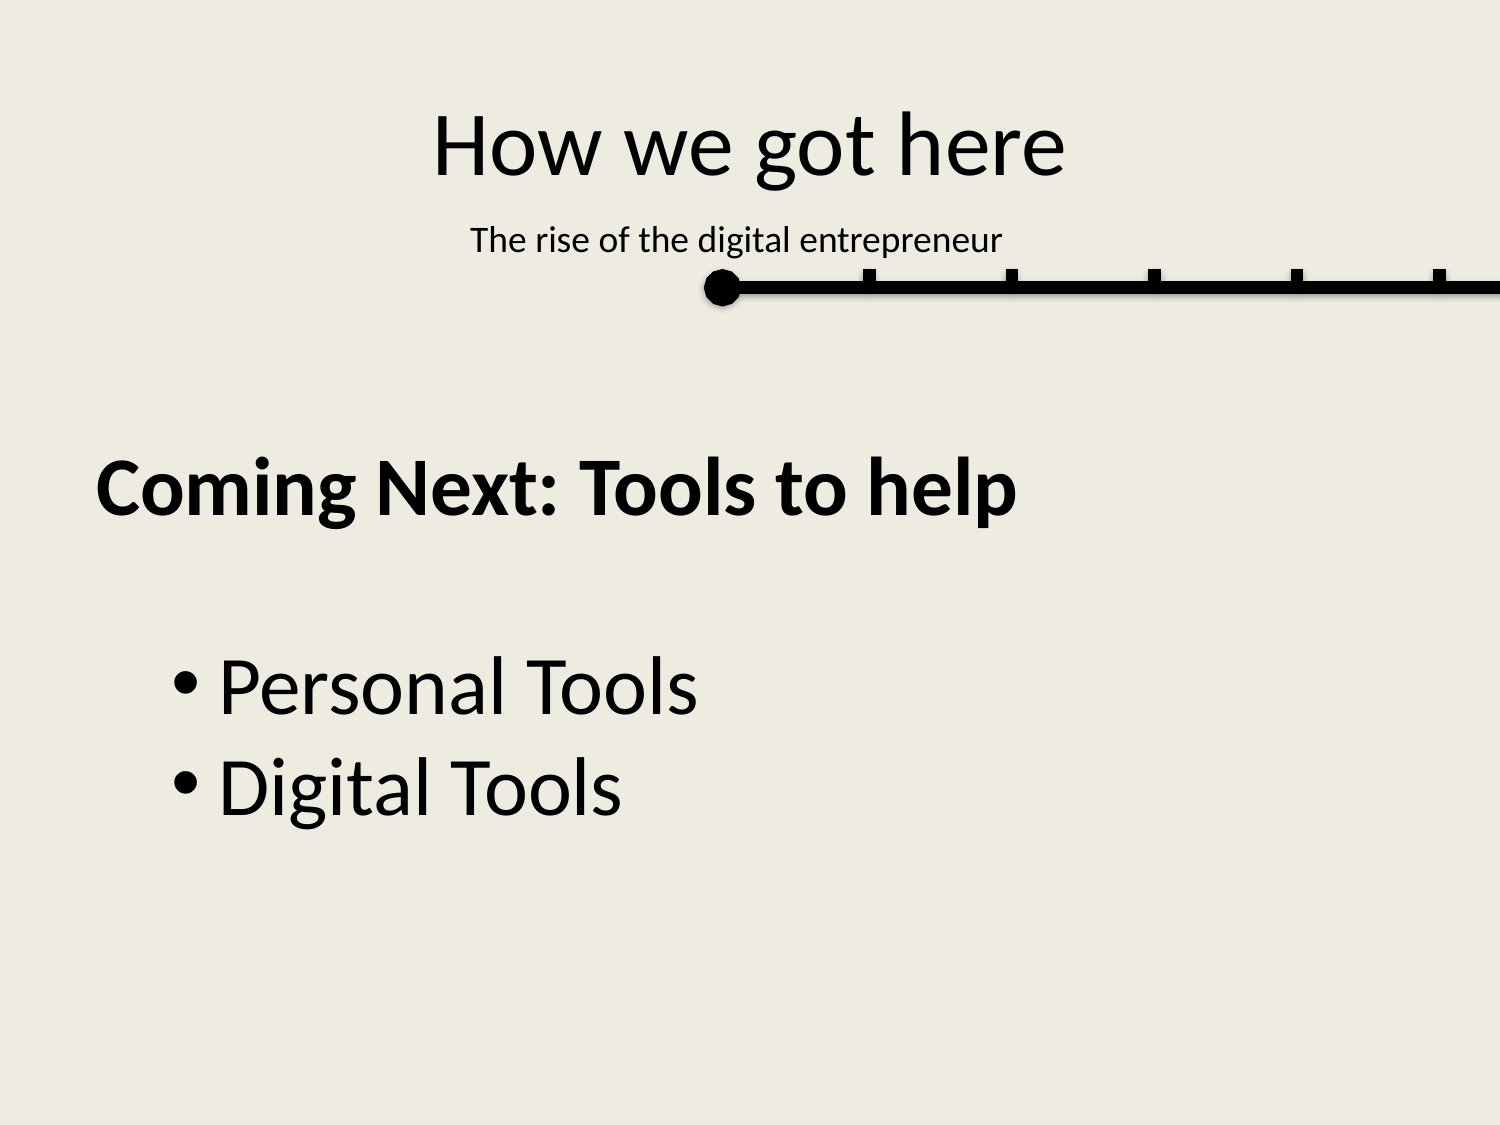

# How we got here
The rise of the digital entrepreneur
Coming Next: Tools to help

Personal Tools
Digital Tools